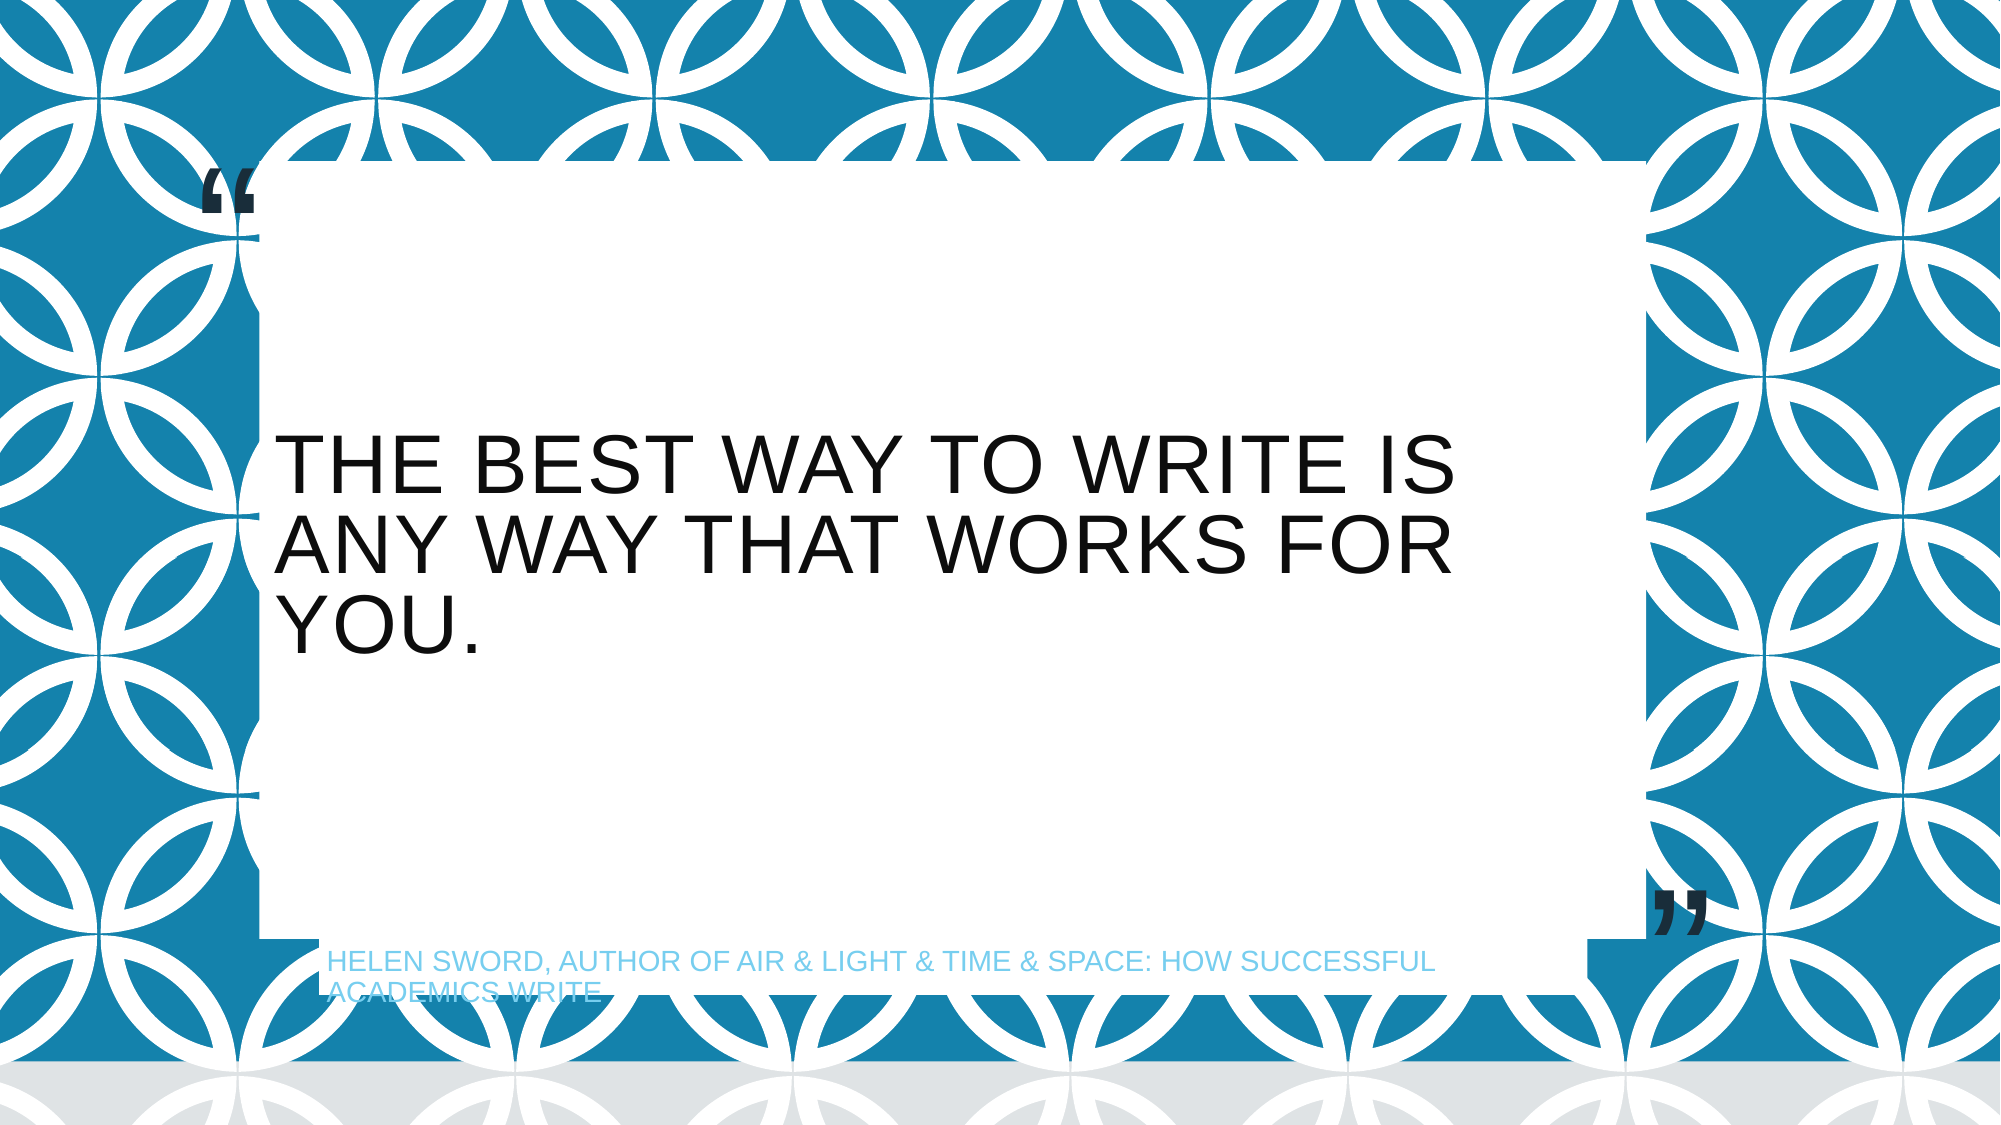

# The best way to write is any way that works for you.
Helen Sword, author of Air & Light & Time & Space: How Successful Academics Write